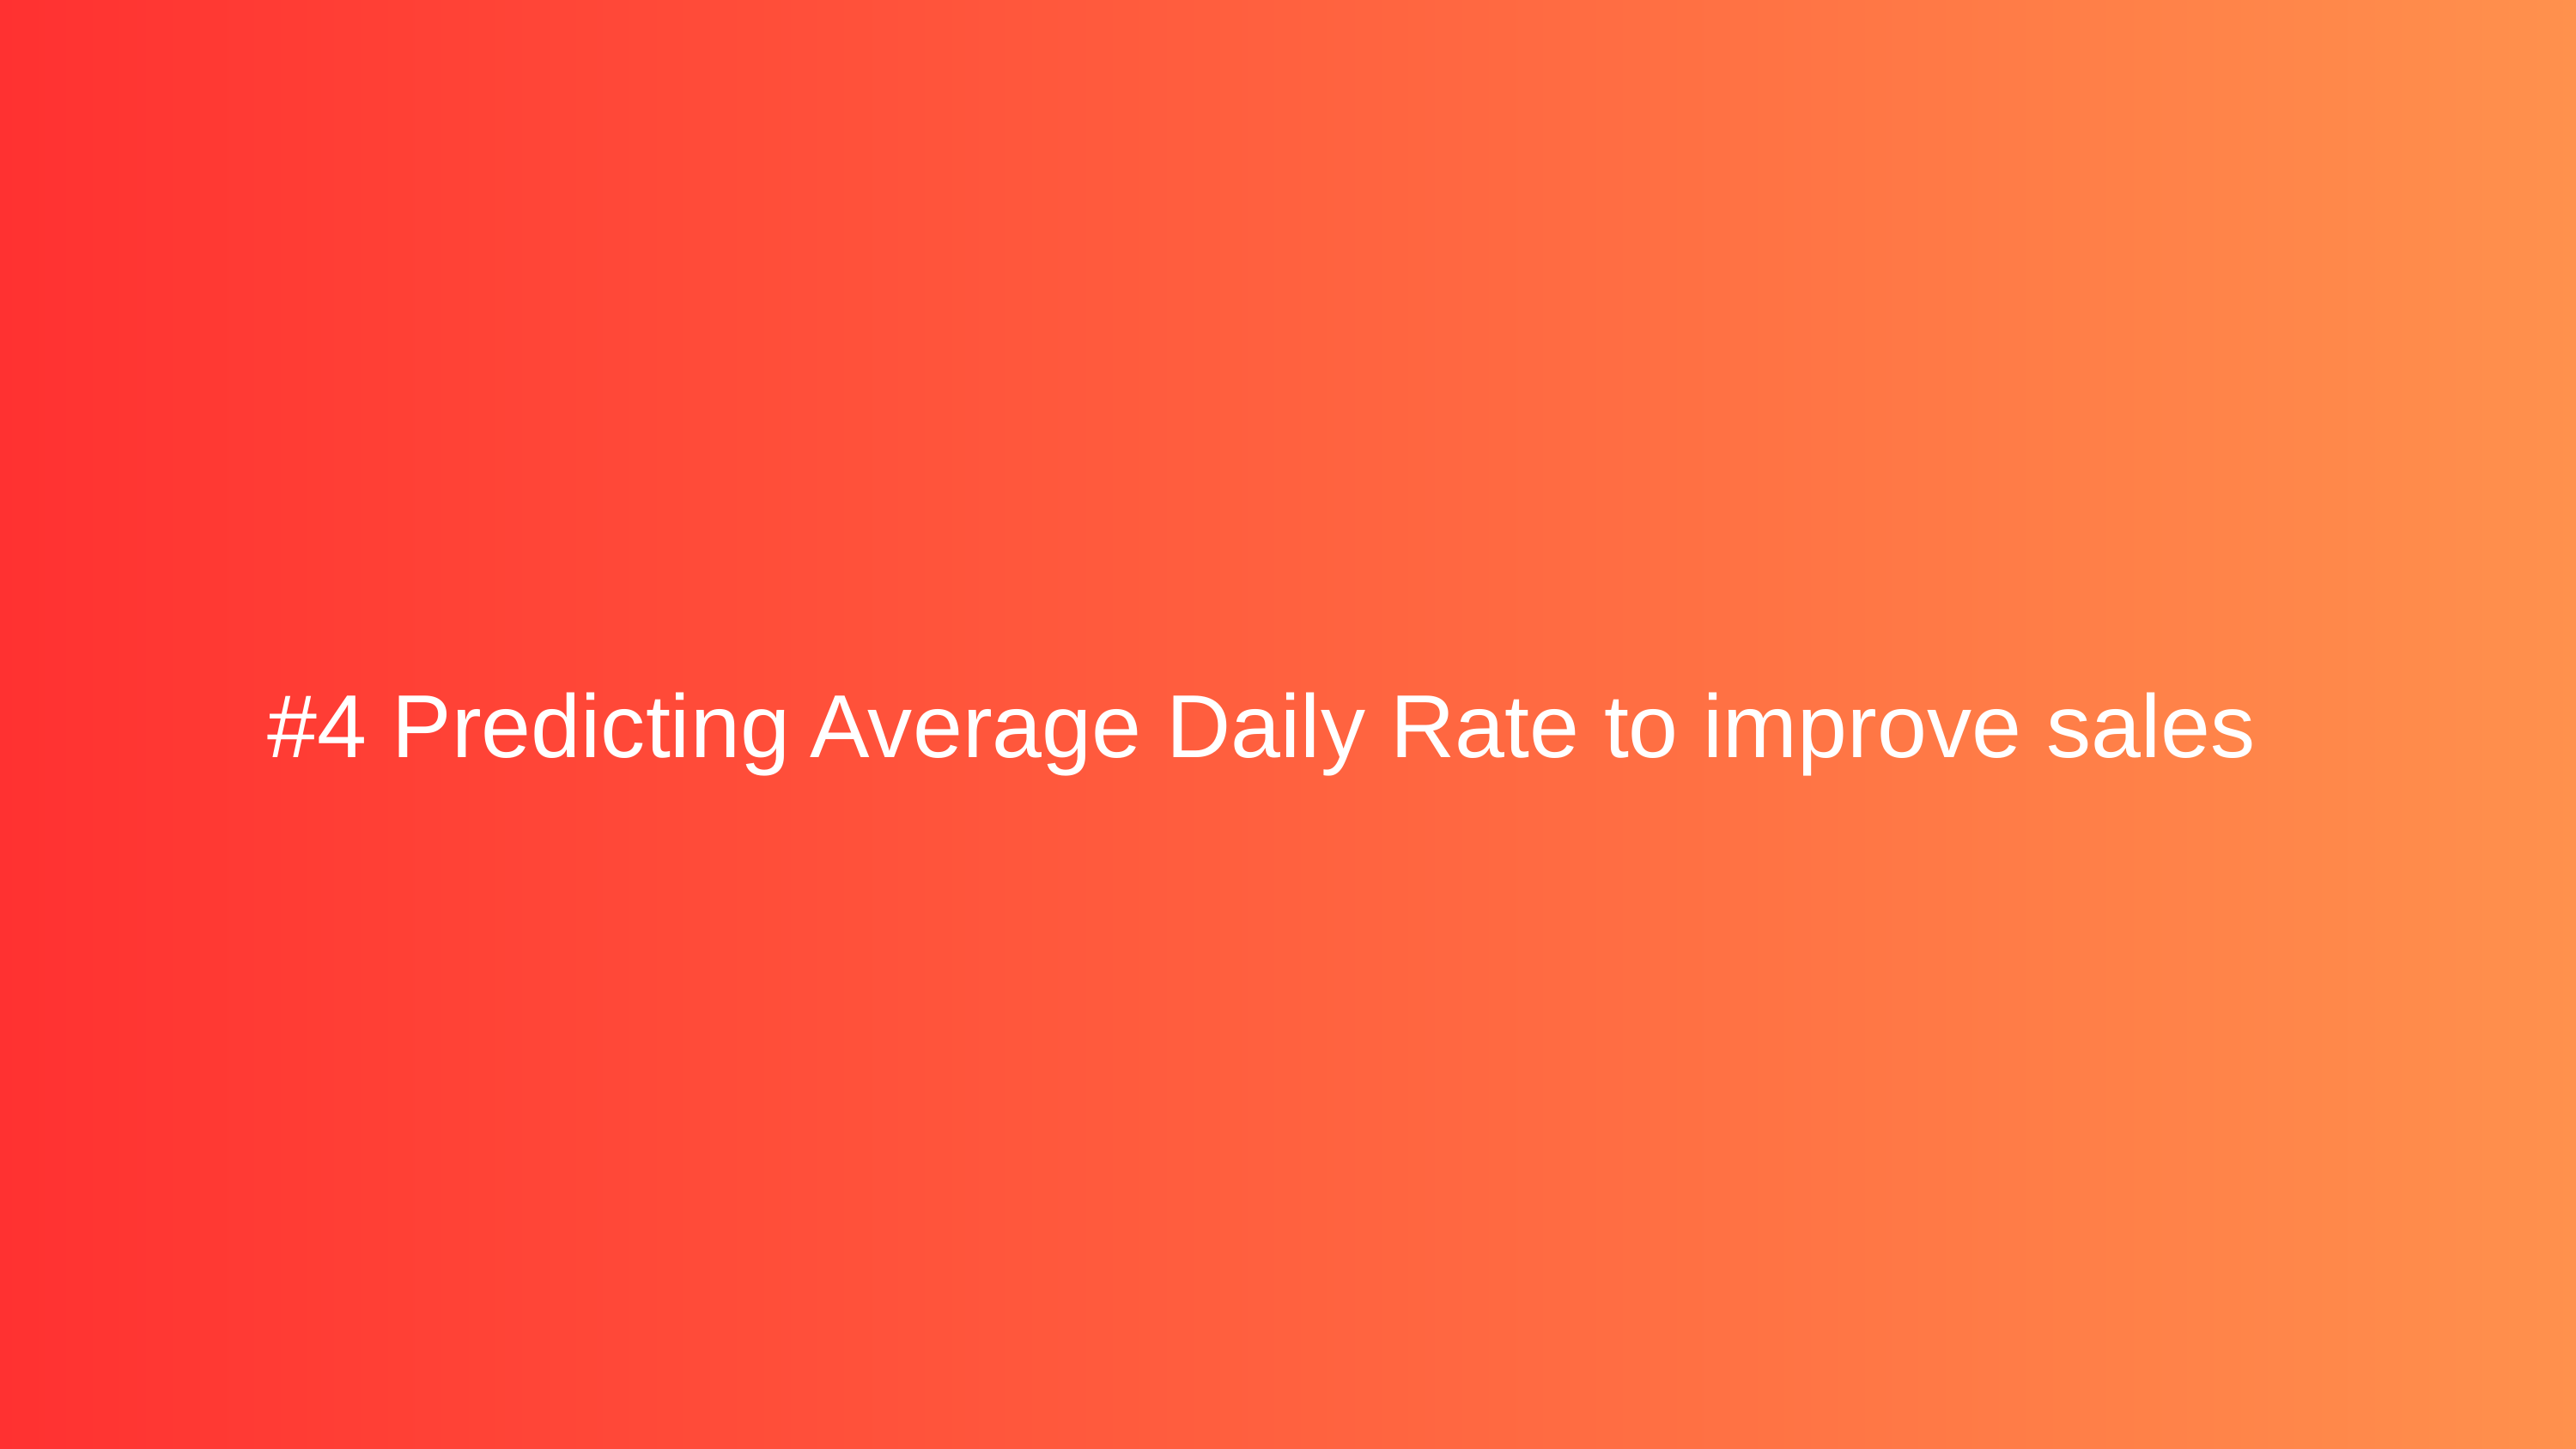

#4 Predicting Average Daily Rate to improve sales